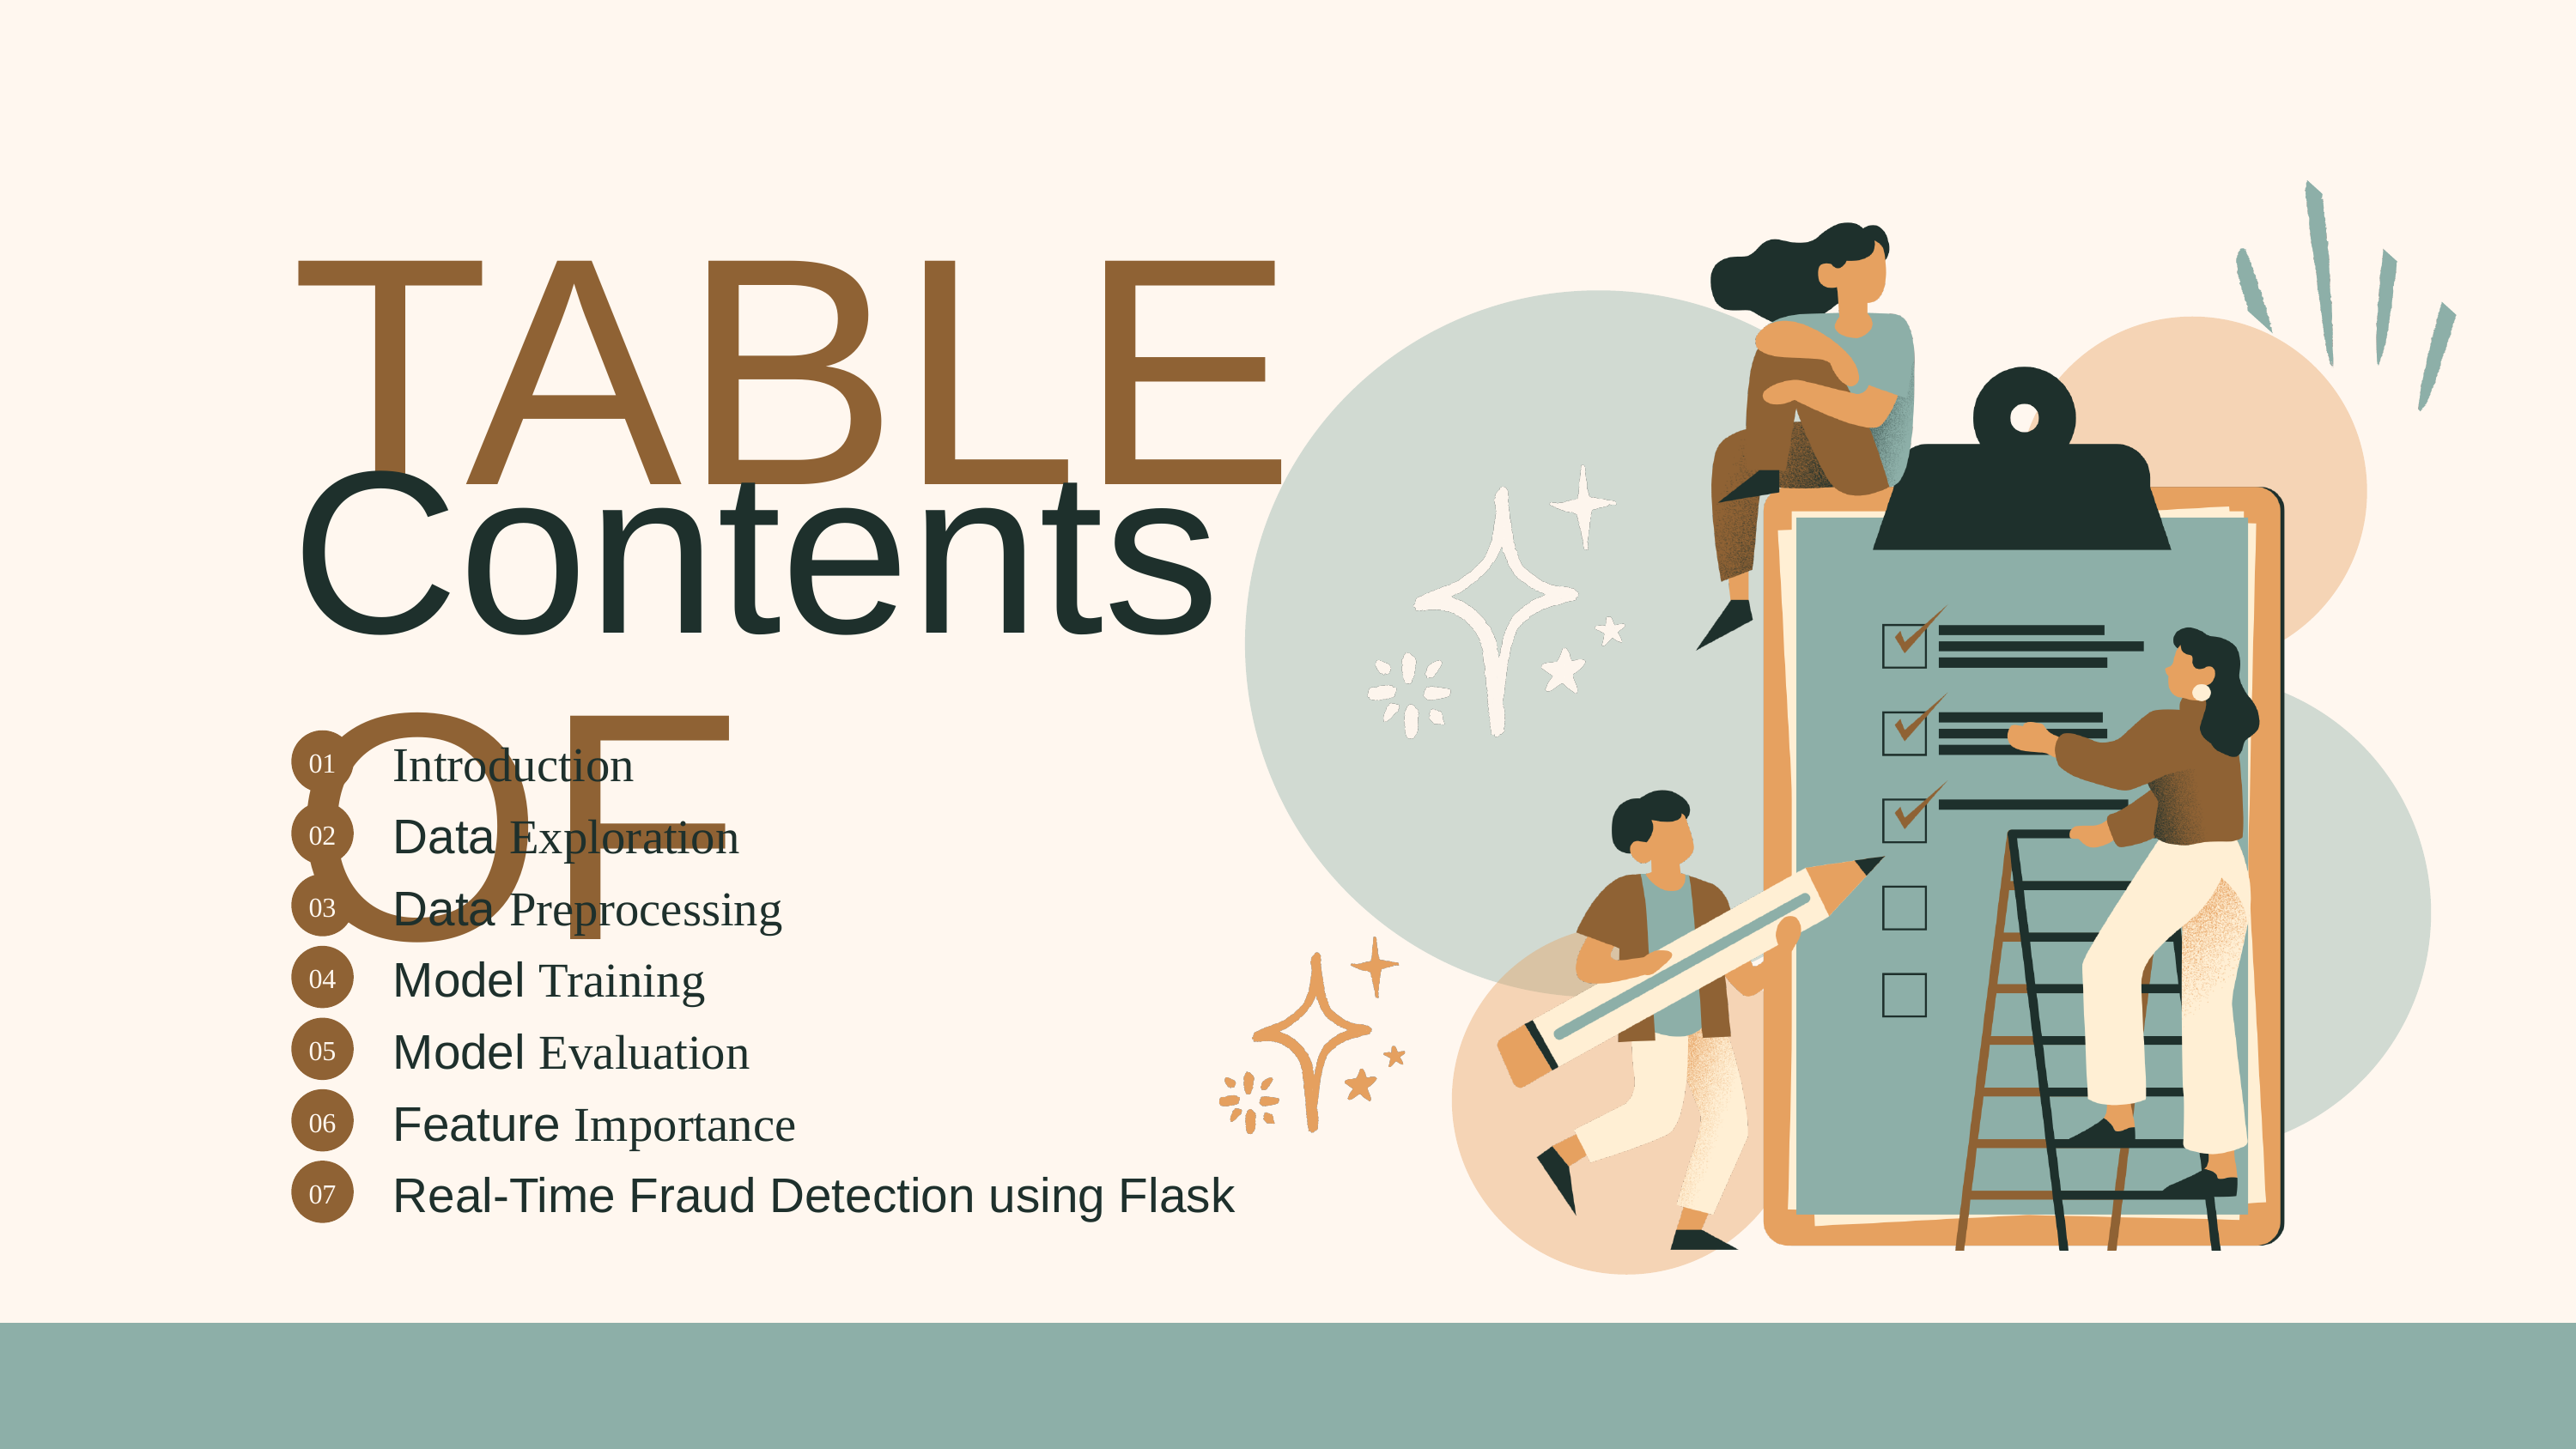

TABLE OF

Contents

Introduction

01
Data Exploration

02
Data Preprocessing

03

Model Training

04
Model Evaluation

05
Feature Importance

06
Real-Time Fraud Detection using Flask

07